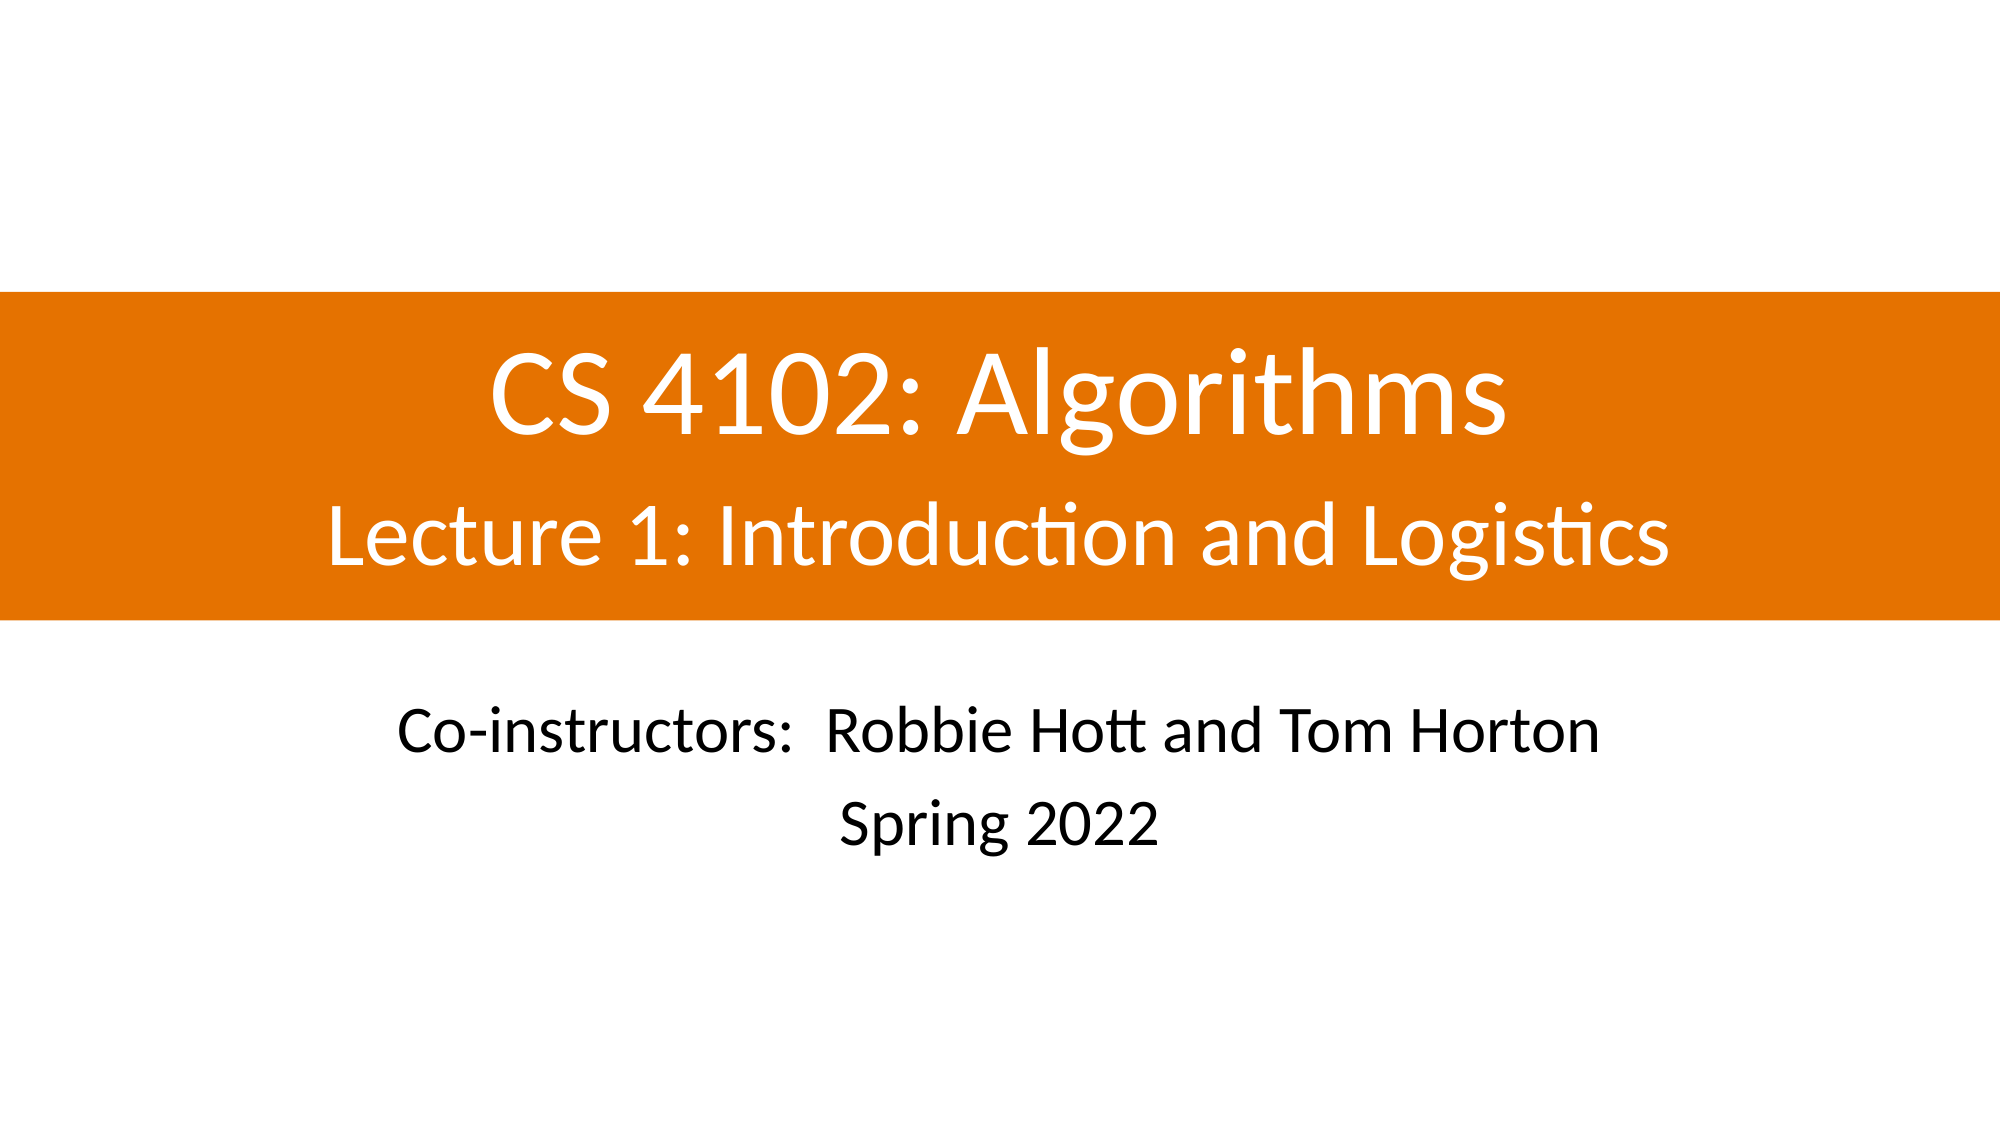

# CS 4102: Algorithms Lecture 1: Introduction and Logistics
Co-instructors:  Robbie Hott and Tom Horton
Spring 2022